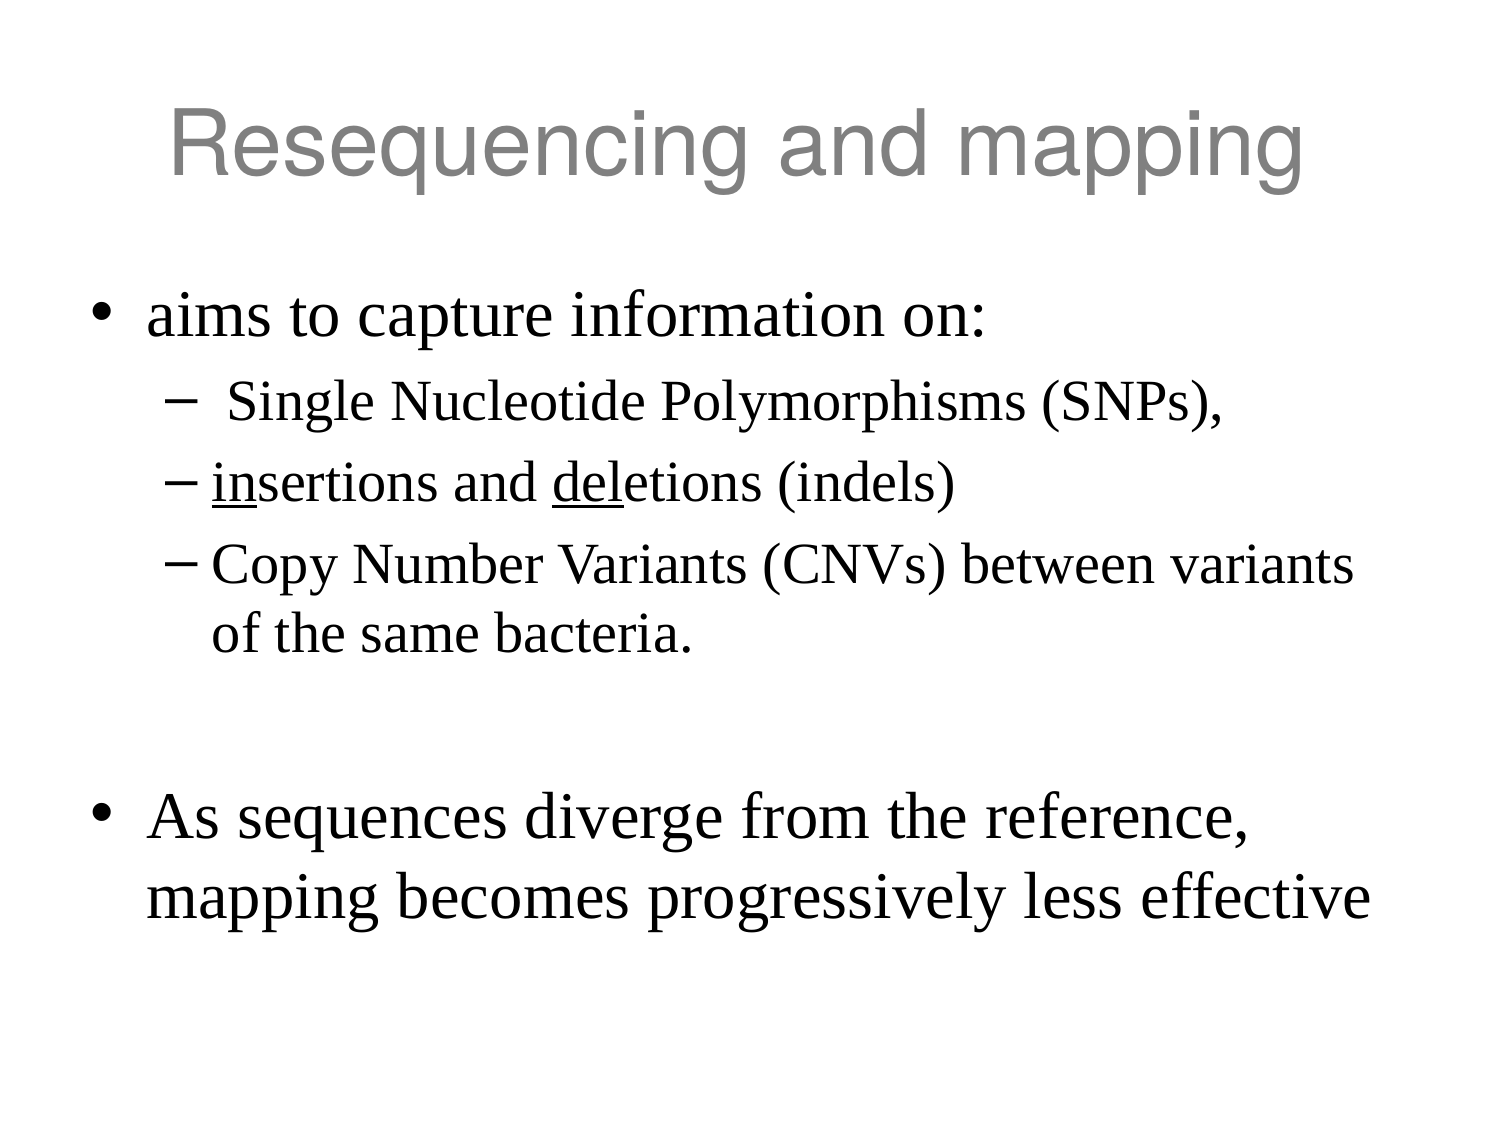

# Resequencing and mapping
aims to capture information on:
 Single Nucleotide Polymorphisms (SNPs),
insertions and deletions (indels)
Copy Number Variants (CNVs) between variants of the same bacteria.

As sequences diverge from the reference, mapping becomes progressively less effective